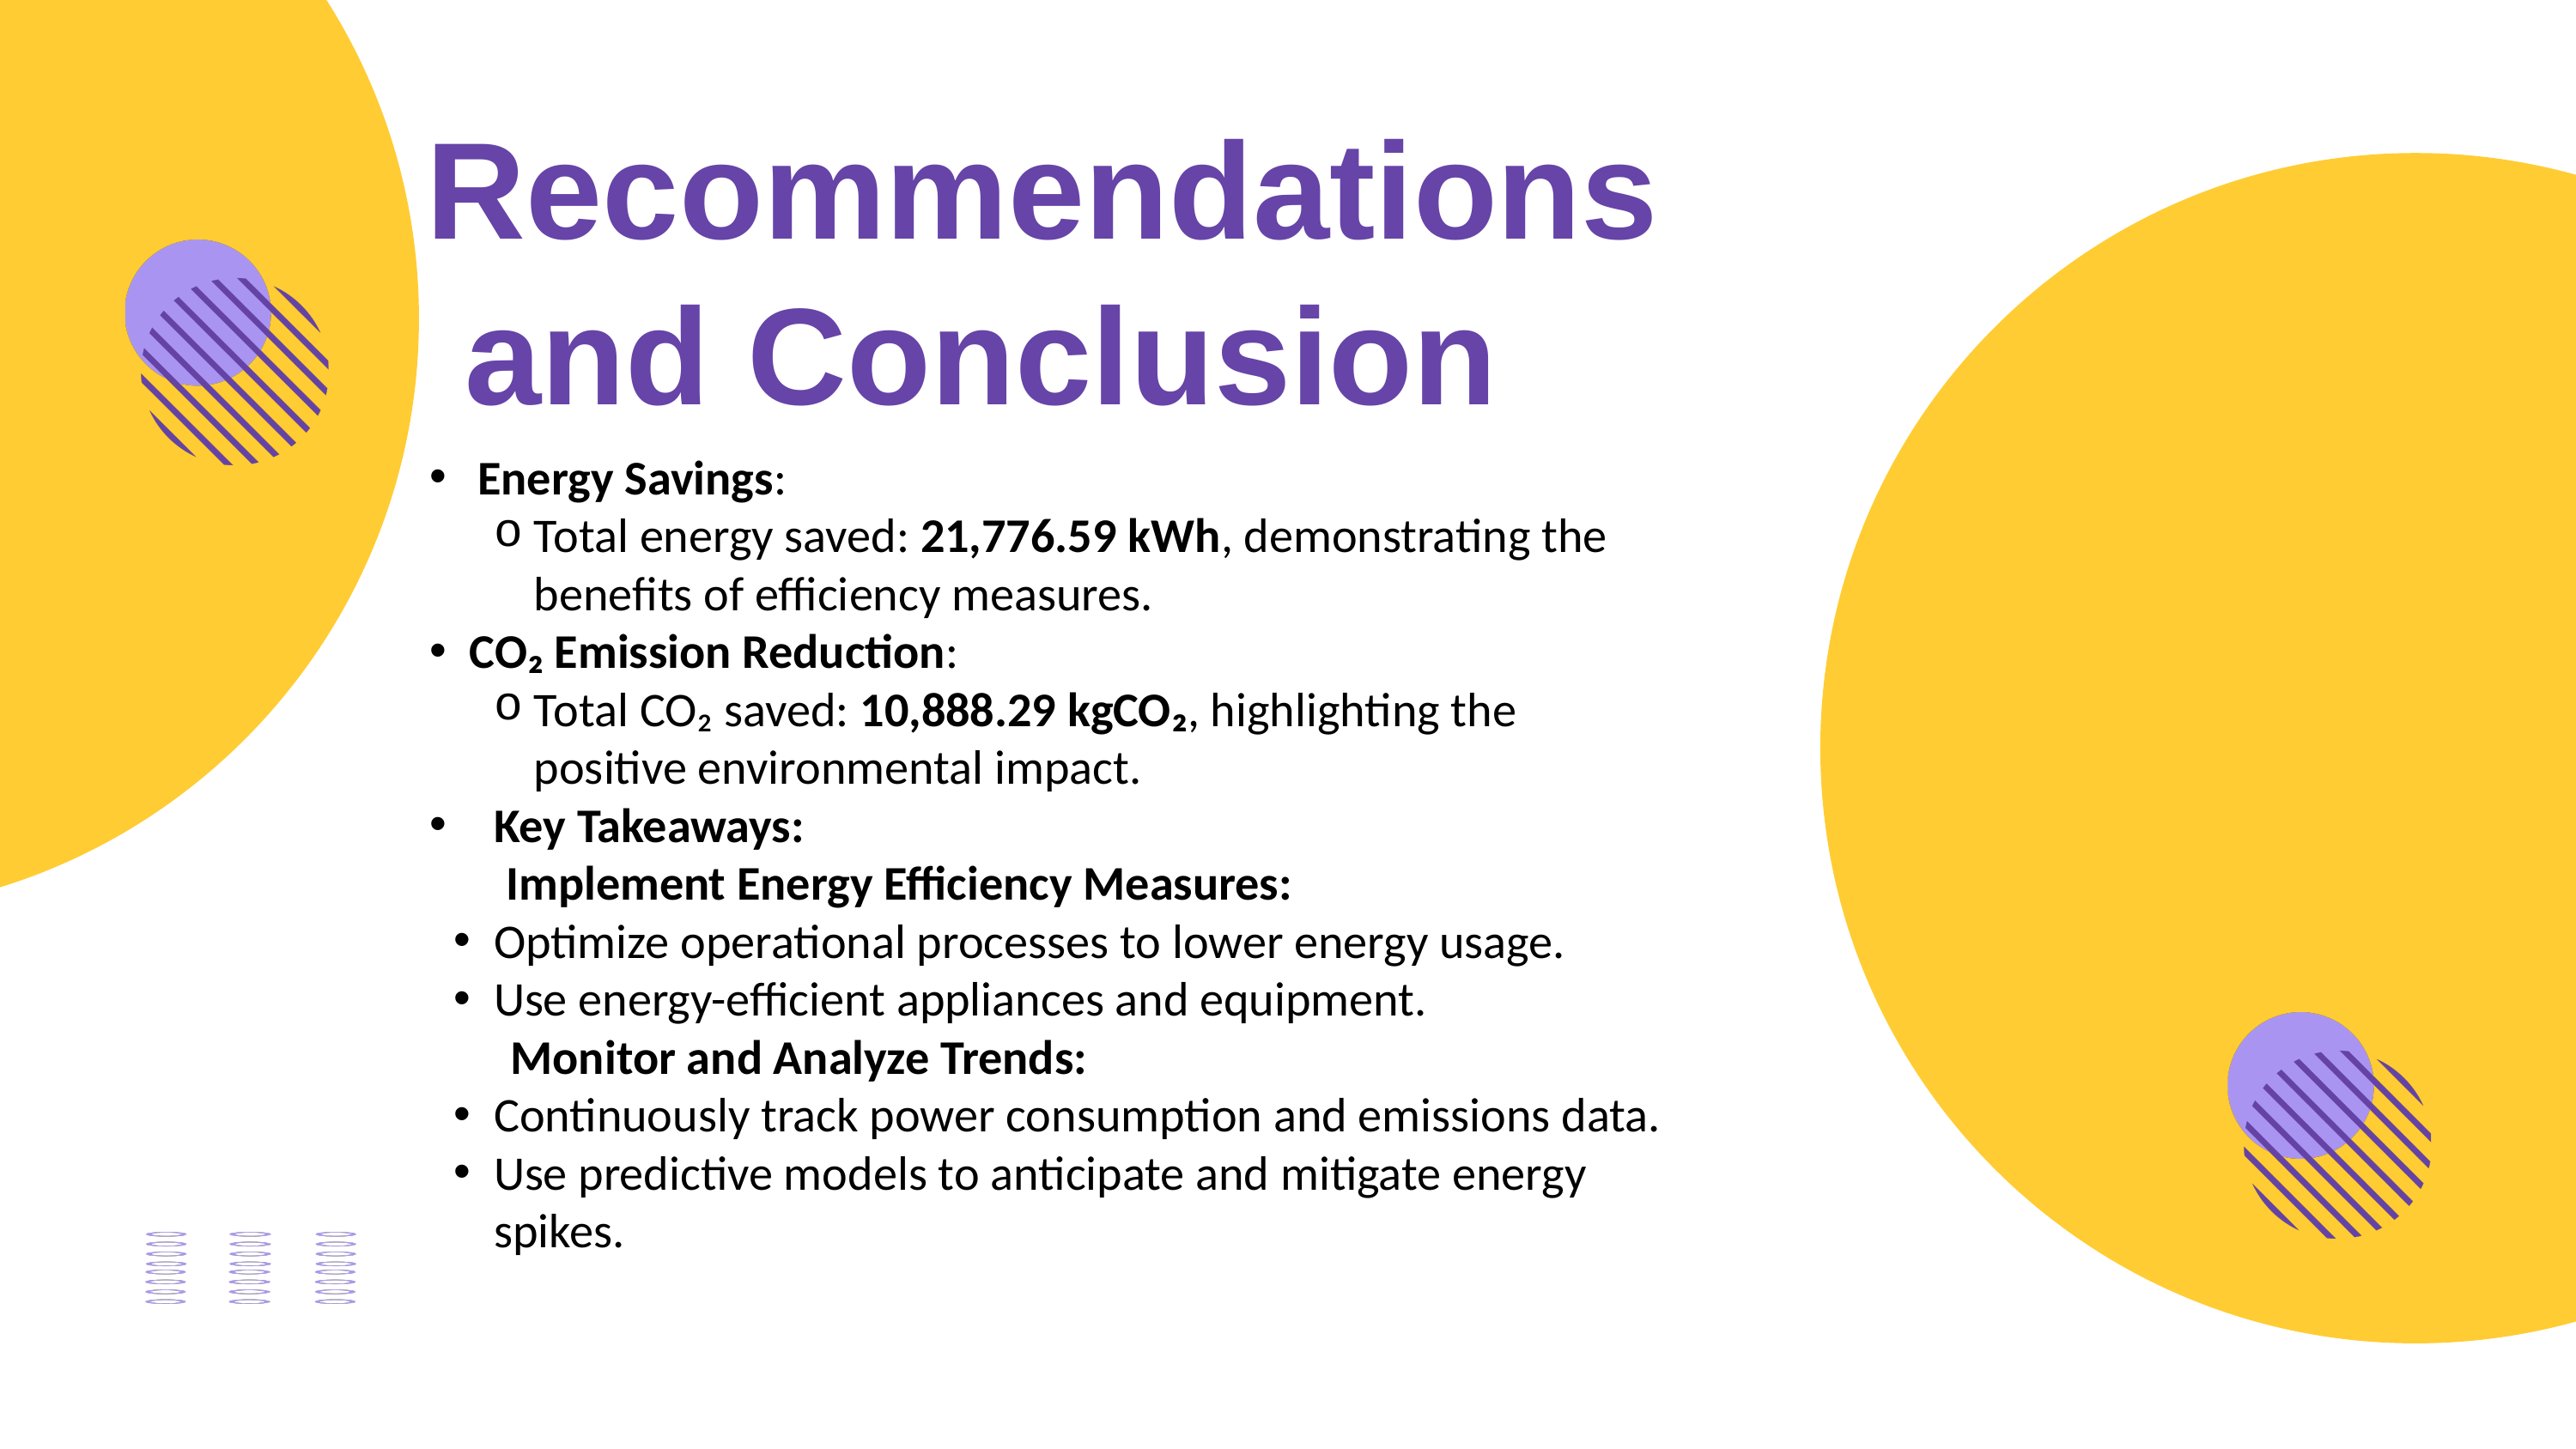

Recommendations
 and Conclusion

Energy Savings:
Total energy saved: 21,776.59 kWh, demonstrating the benefits of efficiency measures.
CO₂ Emission Reduction:
Total CO₂ saved: 10,888.29 kgCO₂, highlighting the positive environmental impact.
Key Takeaways:
       Implement Energy Efficiency Measures:
Optimize operational processes to lower energy usage.
Use energy-efficient appliances and equipment.
    Monitor and Analyze Trends:
Continuously track power consumption and emissions data.
Use predictive models to anticipate and mitigate energy spikes.